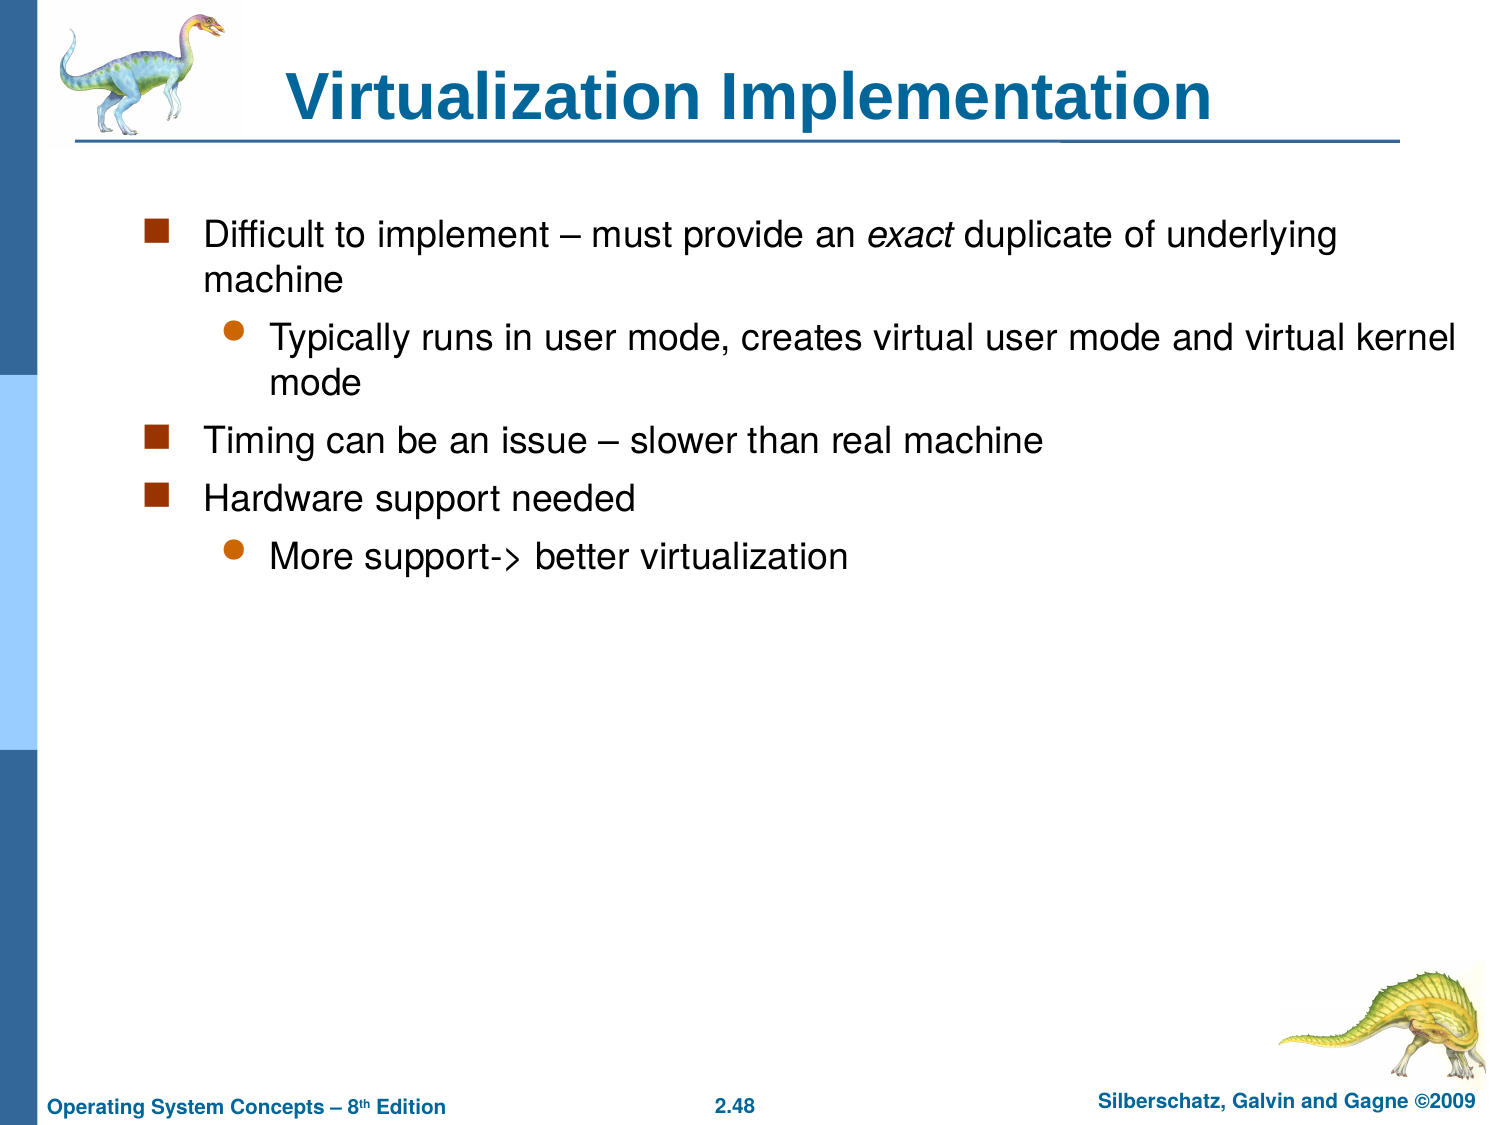

# Virtualization Implementation
Difficult to implement – must provide an exact duplicate of underlying machine
Typically runs in user mode, creates virtual user mode and virtual kernel mode
Timing can be an issue – slower than real machine
Hardware support needed
More support-> better virtualization